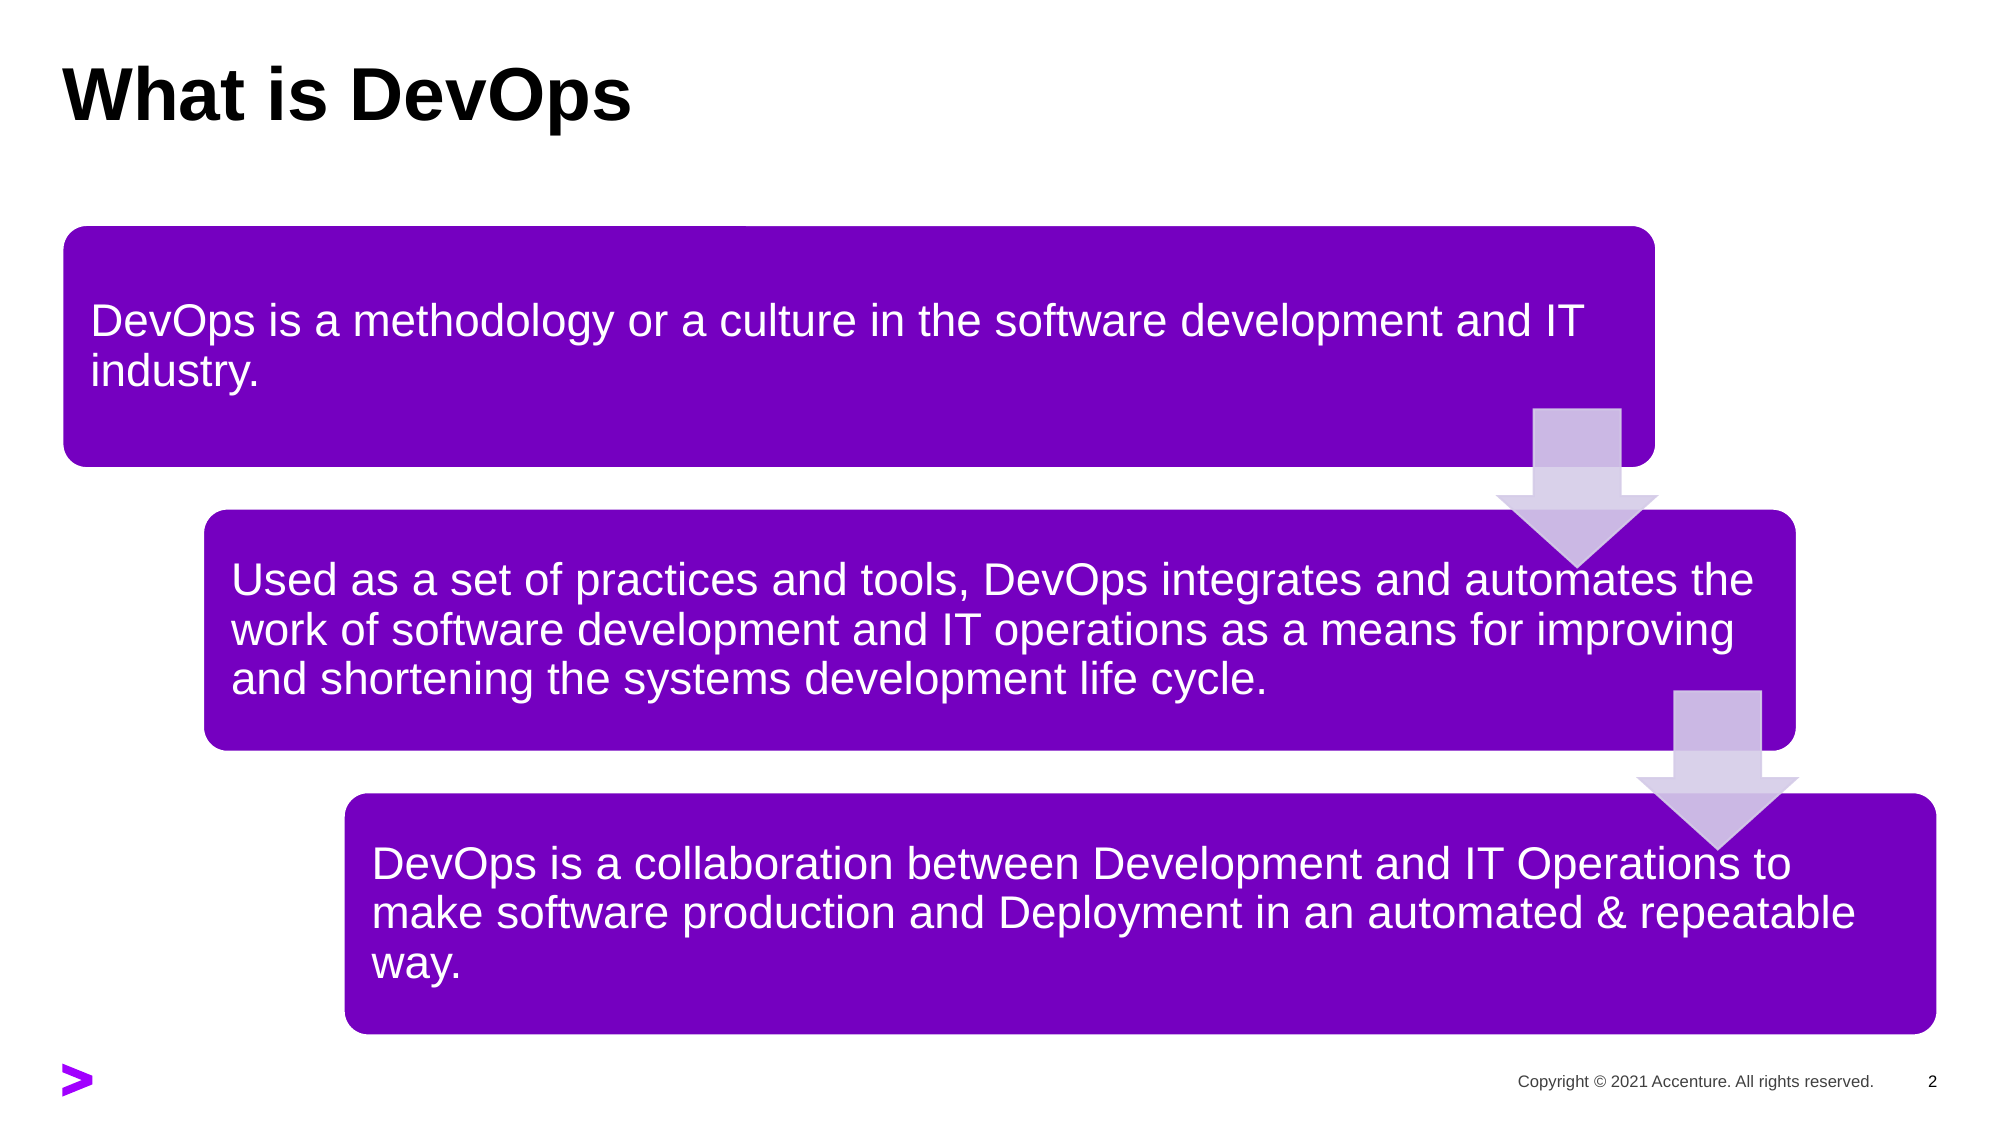

# What is DevOps
DevOps is a methodology or a culture in the software development and IT industry.
Used as a set of practices and tools, DevOps integrates and automates the work of software development and IT operations as a means for improving and shortening the systems development life cycle.
DevOps is a collaboration between Development and IT Operations to make software production and Deployment in an automated & repeatable way.

Copyright © 2021 Accenture. All rights reserved.
2